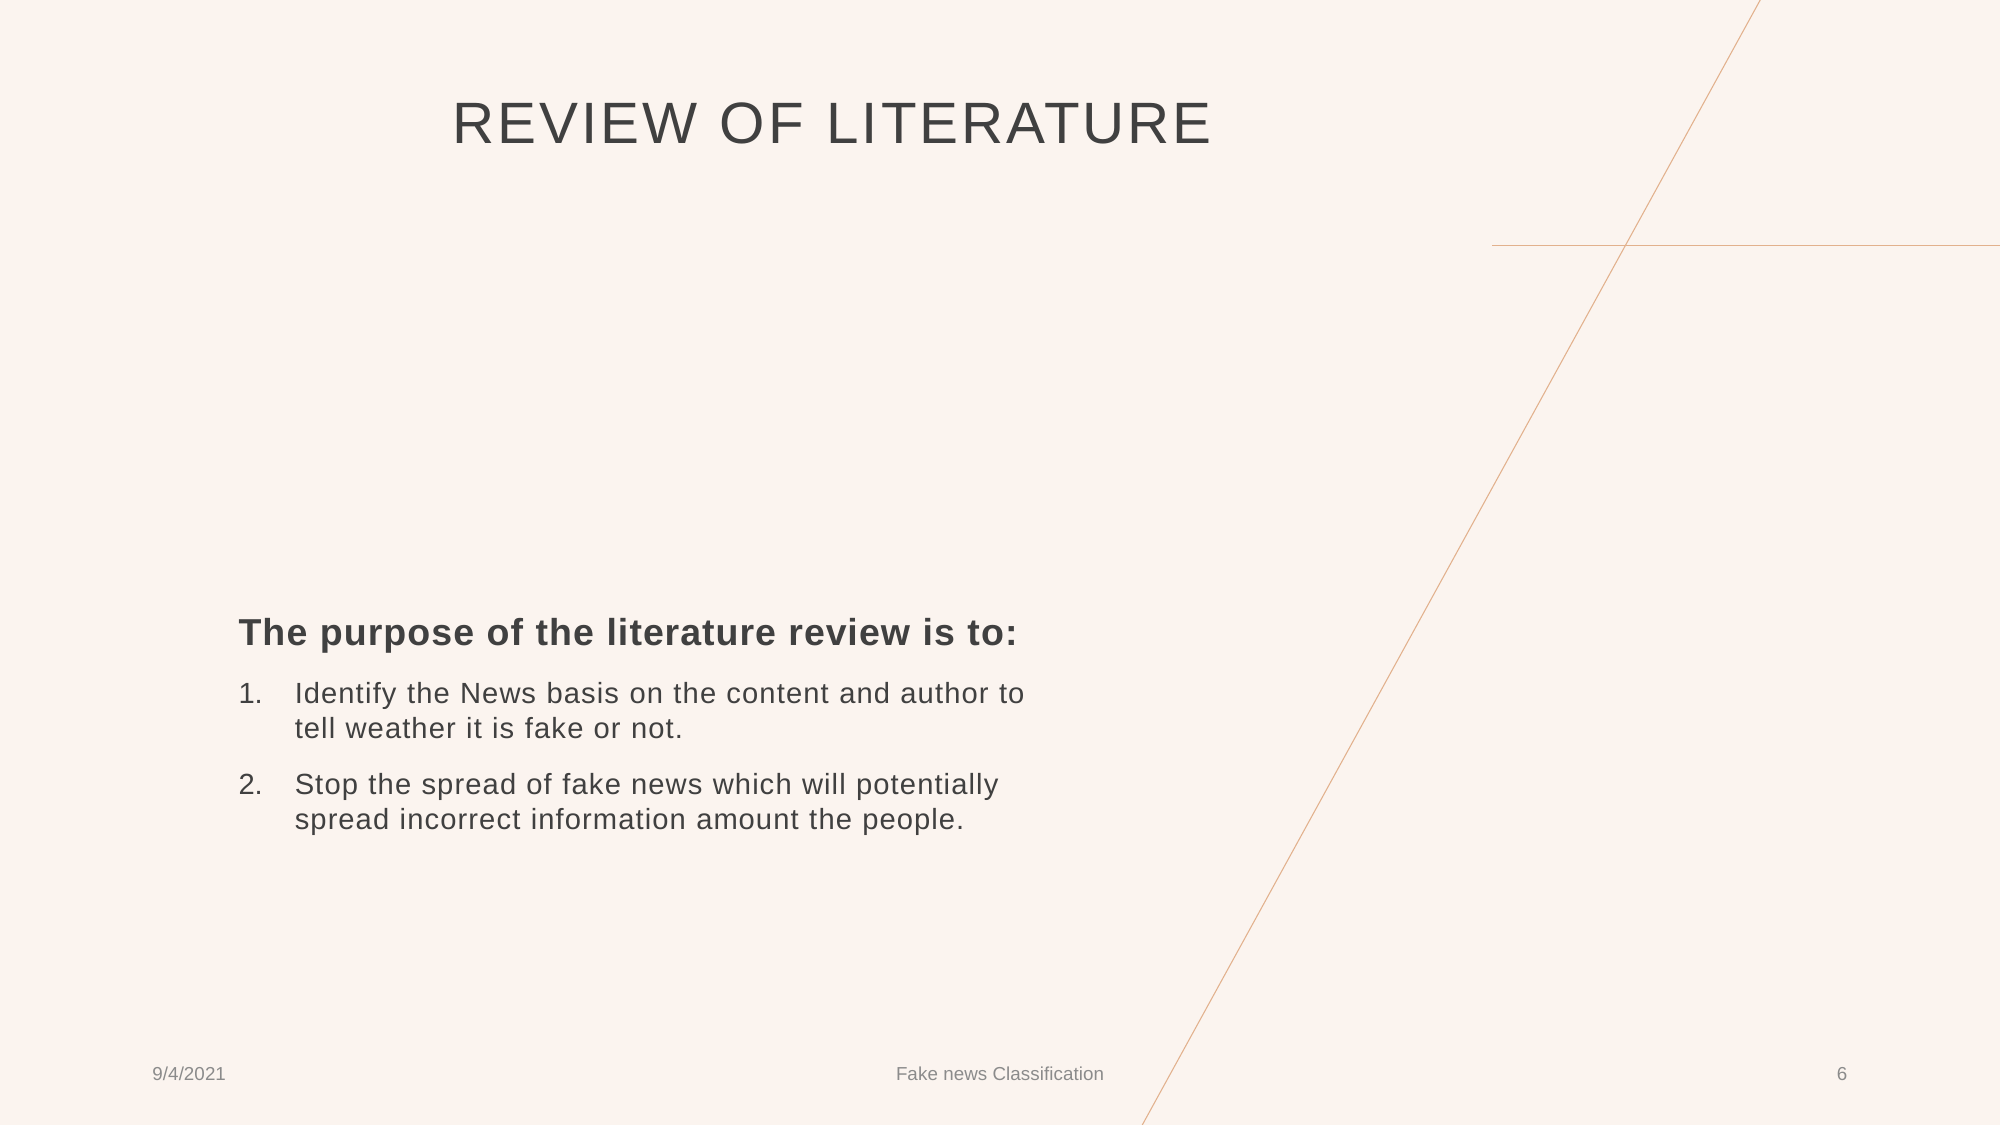

# Review of Literature
The purpose of the literature review is to:
Identify the News basis on the content and author to tell weather it is fake or not.
Stop the spread of fake news which will potentially spread incorrect information amount the people.
9/4/2021
Fake news Classification
6